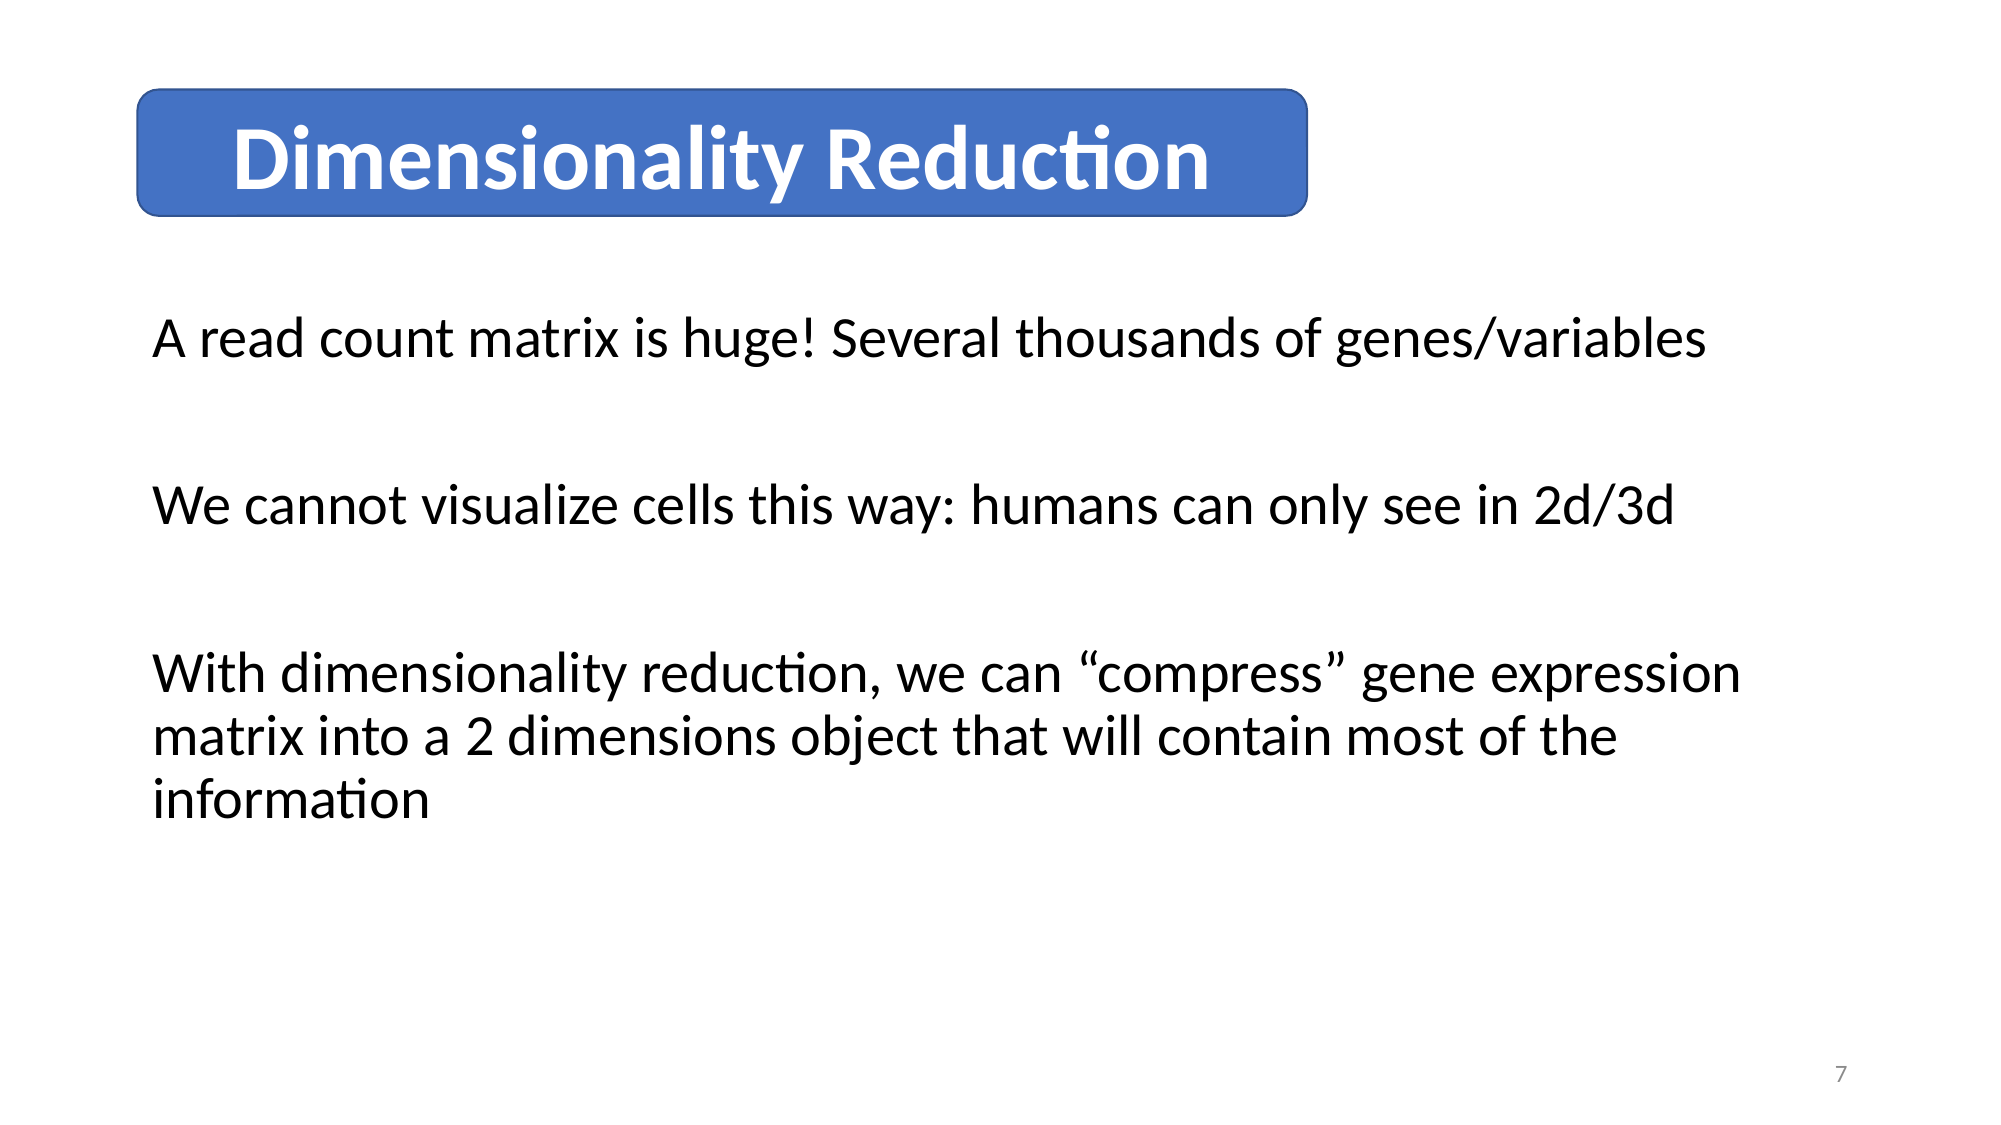

Dimensionality Reduction
A read count matrix is huge! Several thousands of genes/variables

We cannot visualize cells this way: humans can only see in 2d/3d

With dimensionality reduction, we can “compress” gene expression matrix into a 2 dimensions object that will contain most of the information

7